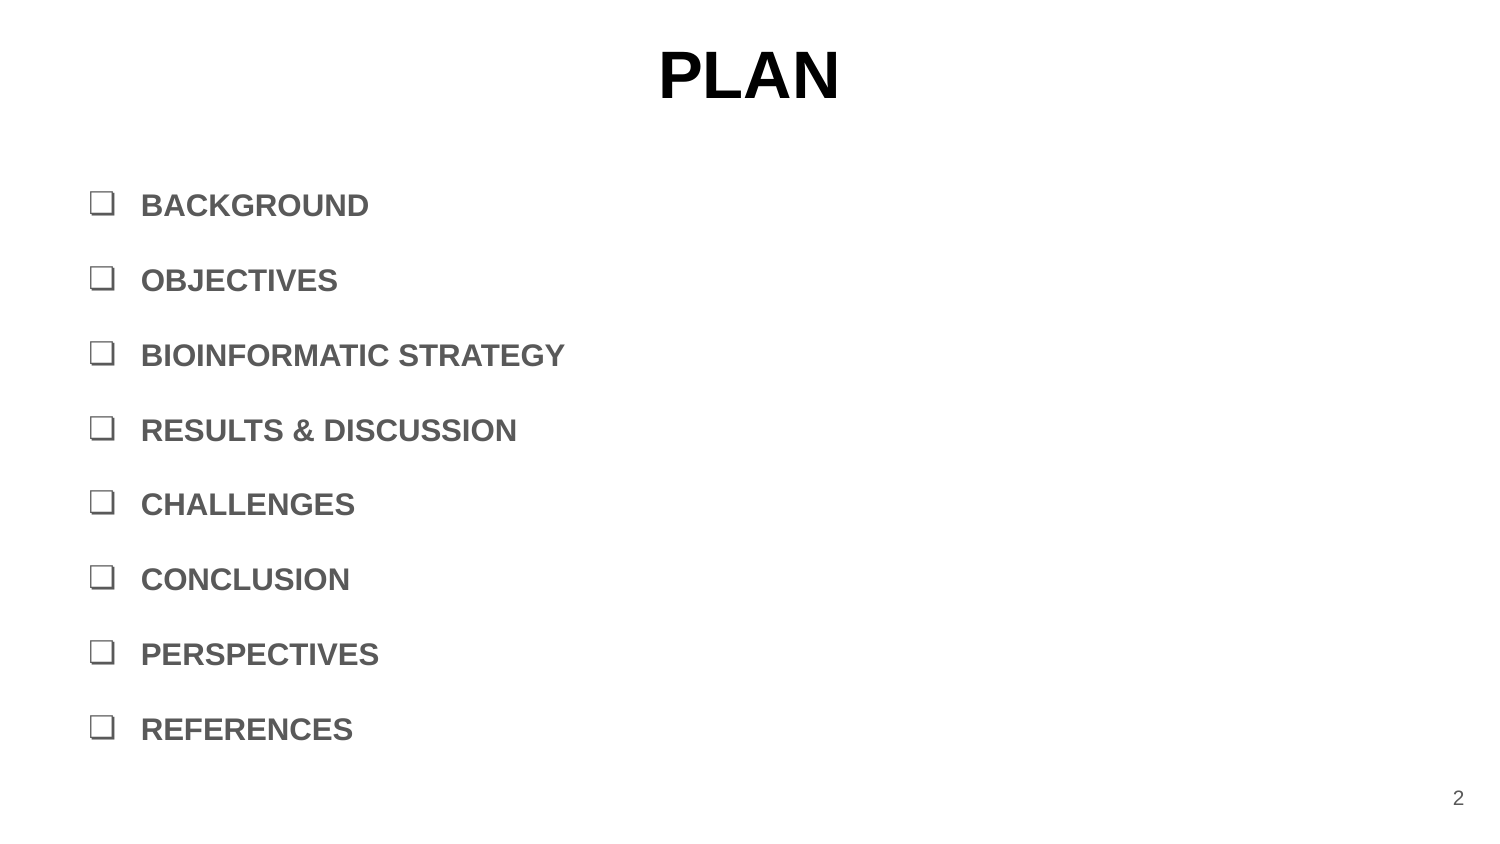

PLAN
BACKGROUND
OBJECTIVES
BIOINFORMATIC STRATEGY
RESULTS & DISCUSSION
CHALLENGES
CONCLUSION
PERSPECTIVES
REFERENCES
2